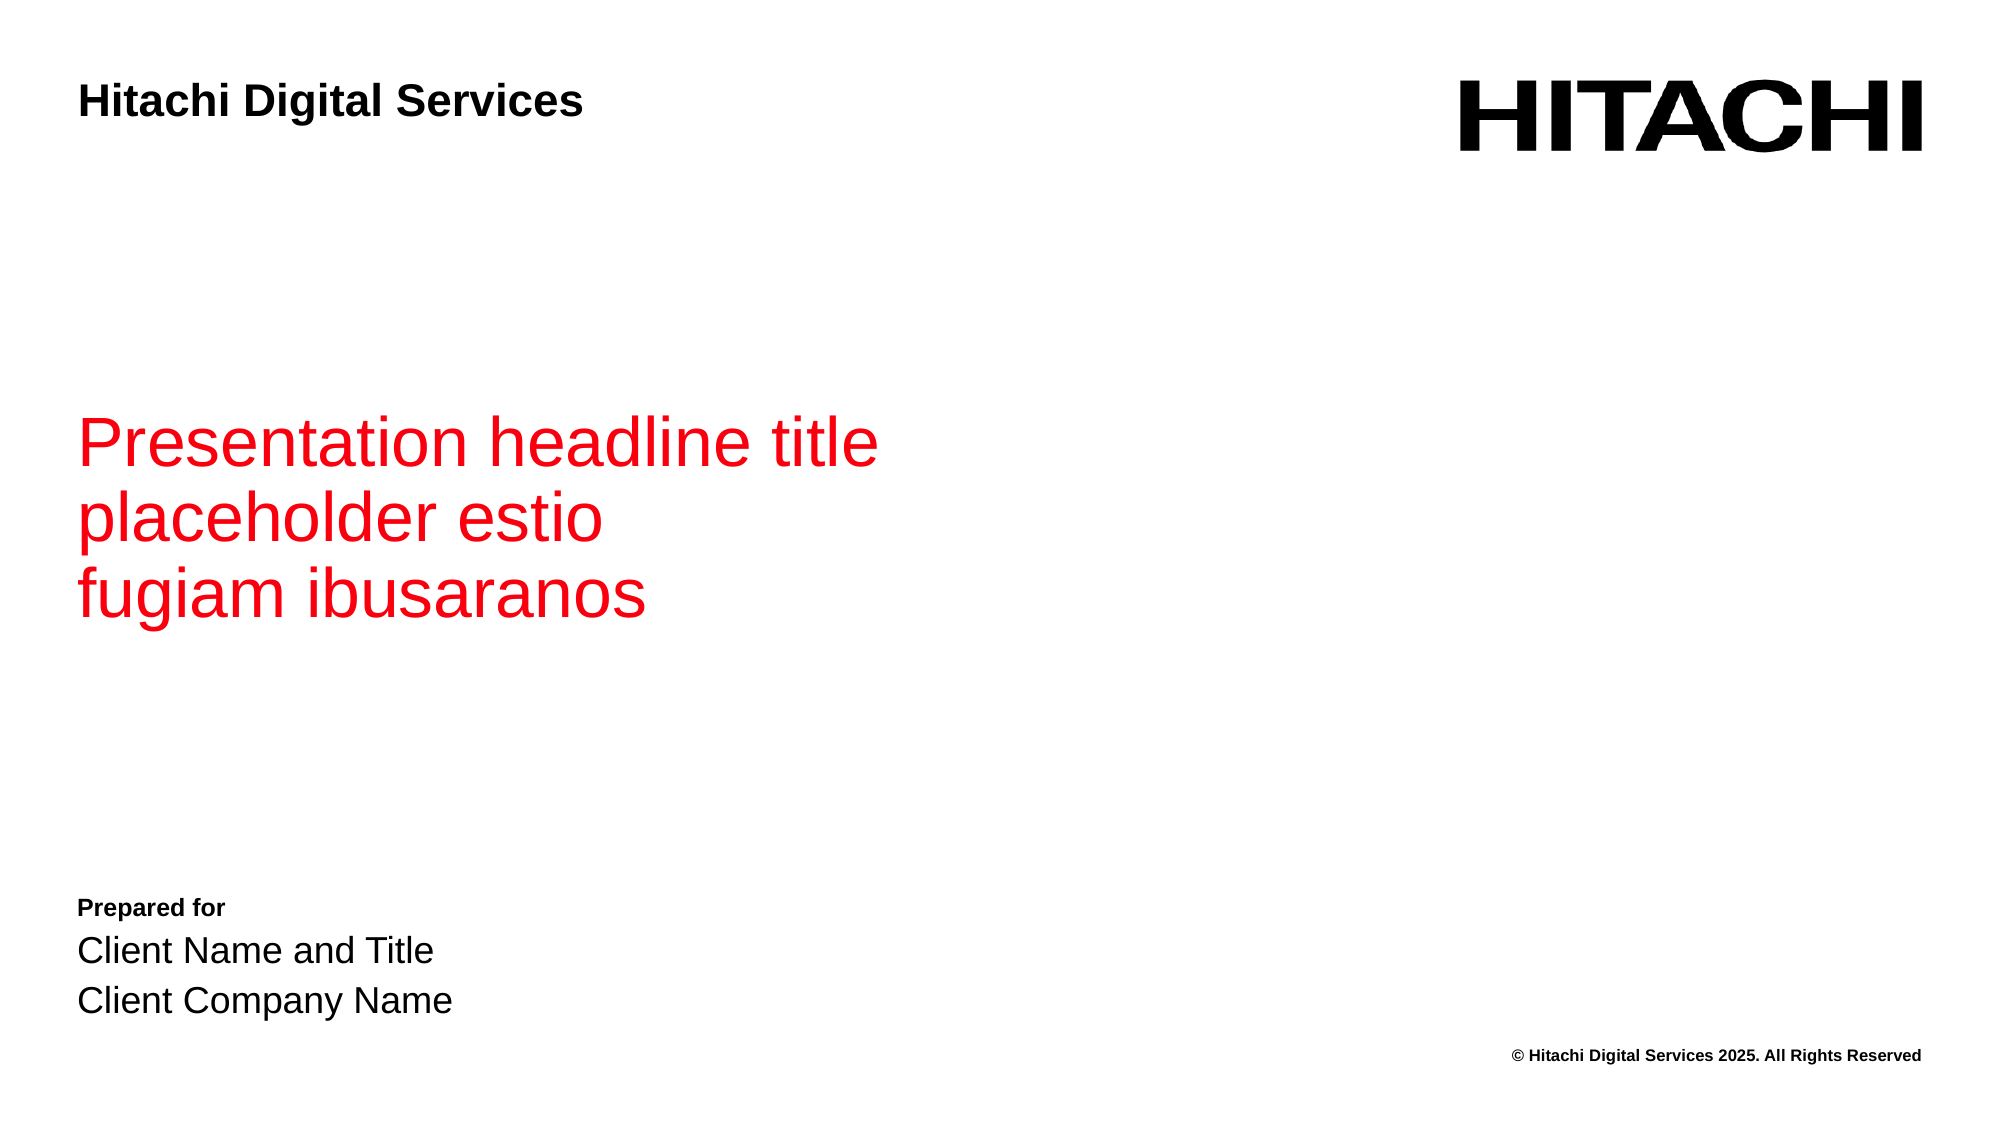

Hitachi Digital Services
# Presentation headline title placeholder estio fugiam ibusaranos
Prepared for
Client Name and Title
Client Company Name